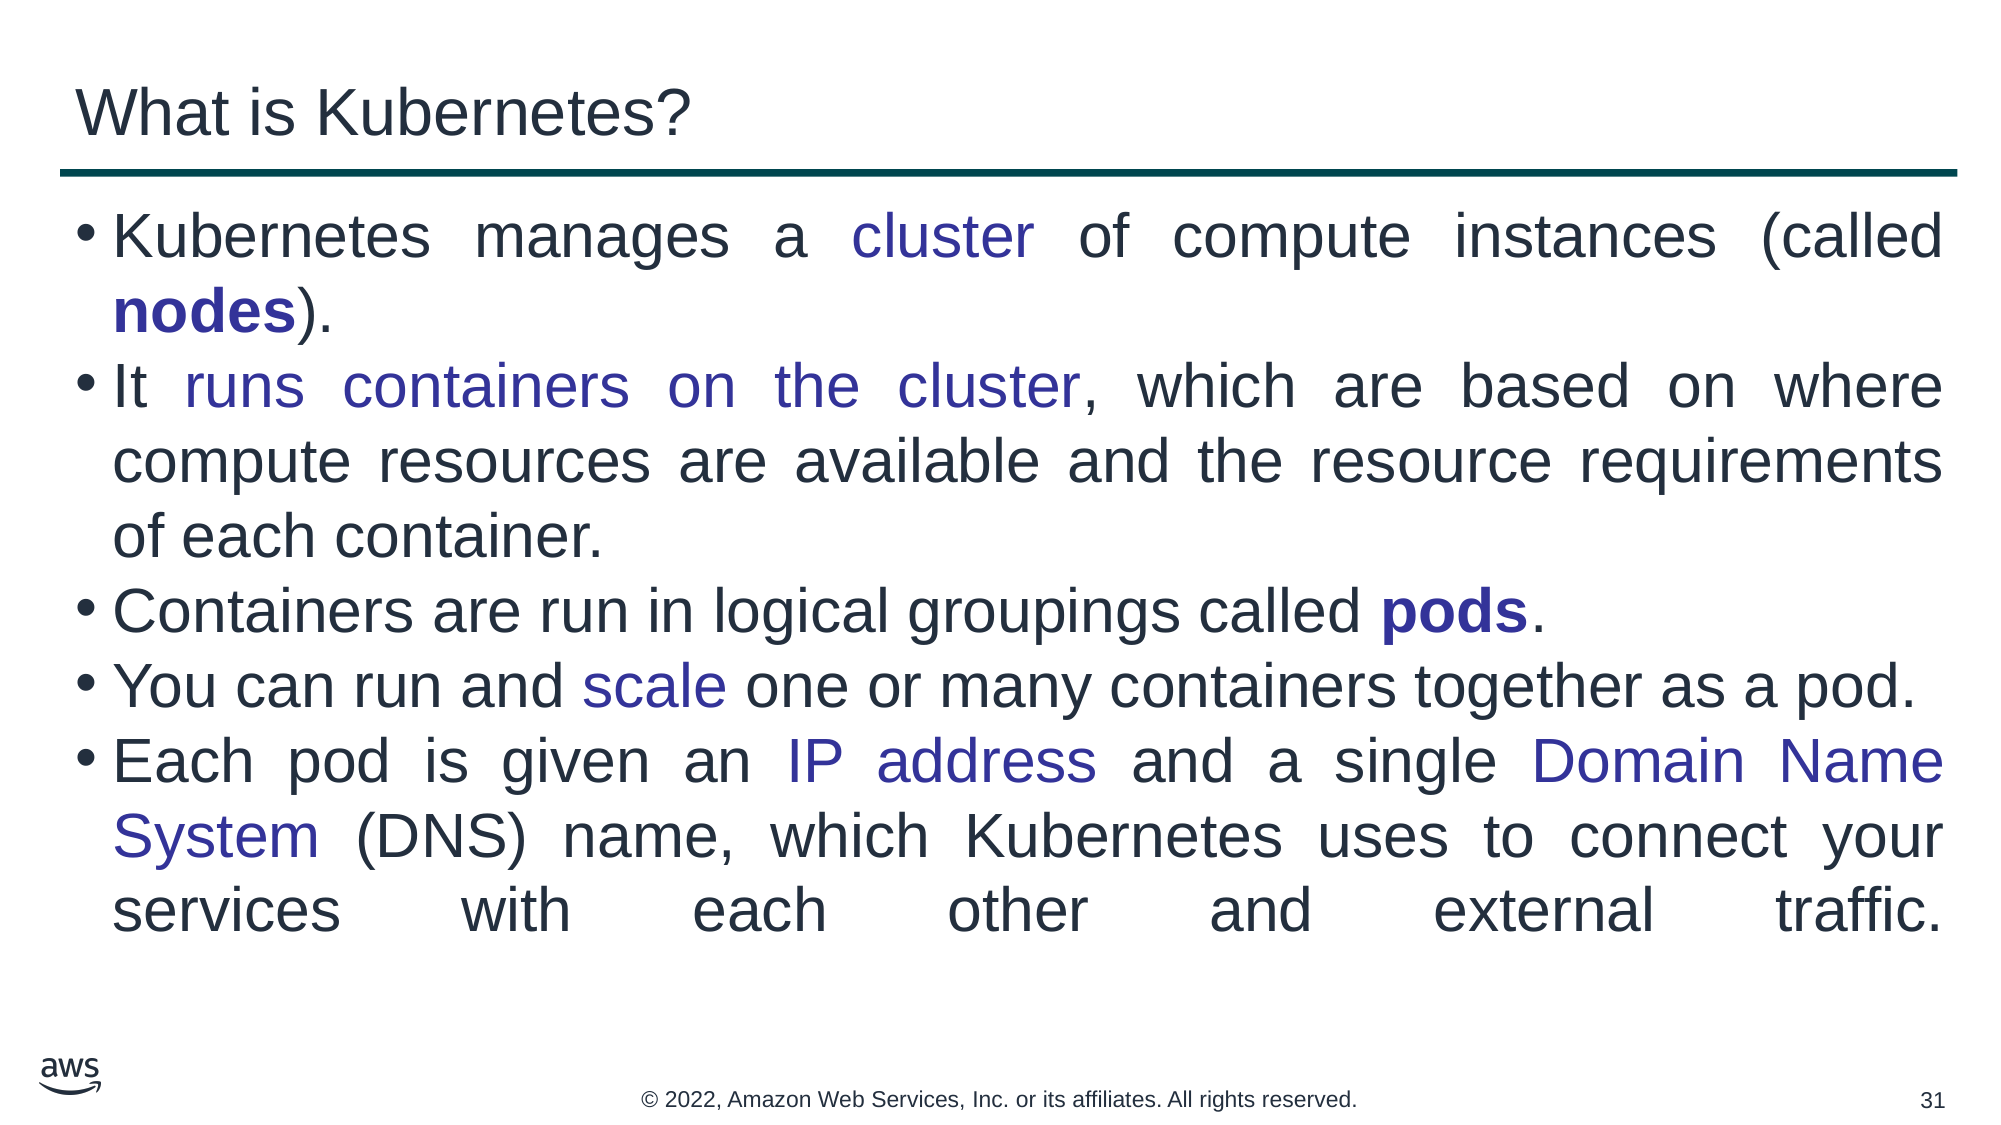

# What is Kubernetes?
Kubernetes manages a cluster of compute instances (called nodes).
It runs containers on the cluster, which are based on where compute resources are available and the resource requirements of each container.
Containers are run in logical groupings called pods.
You can run and scale one or many containers together as a pod.
Each pod is given an IP address and a single Domain Name System (DNS) name, which Kubernetes uses to connect your services with each other and external traffic.
31